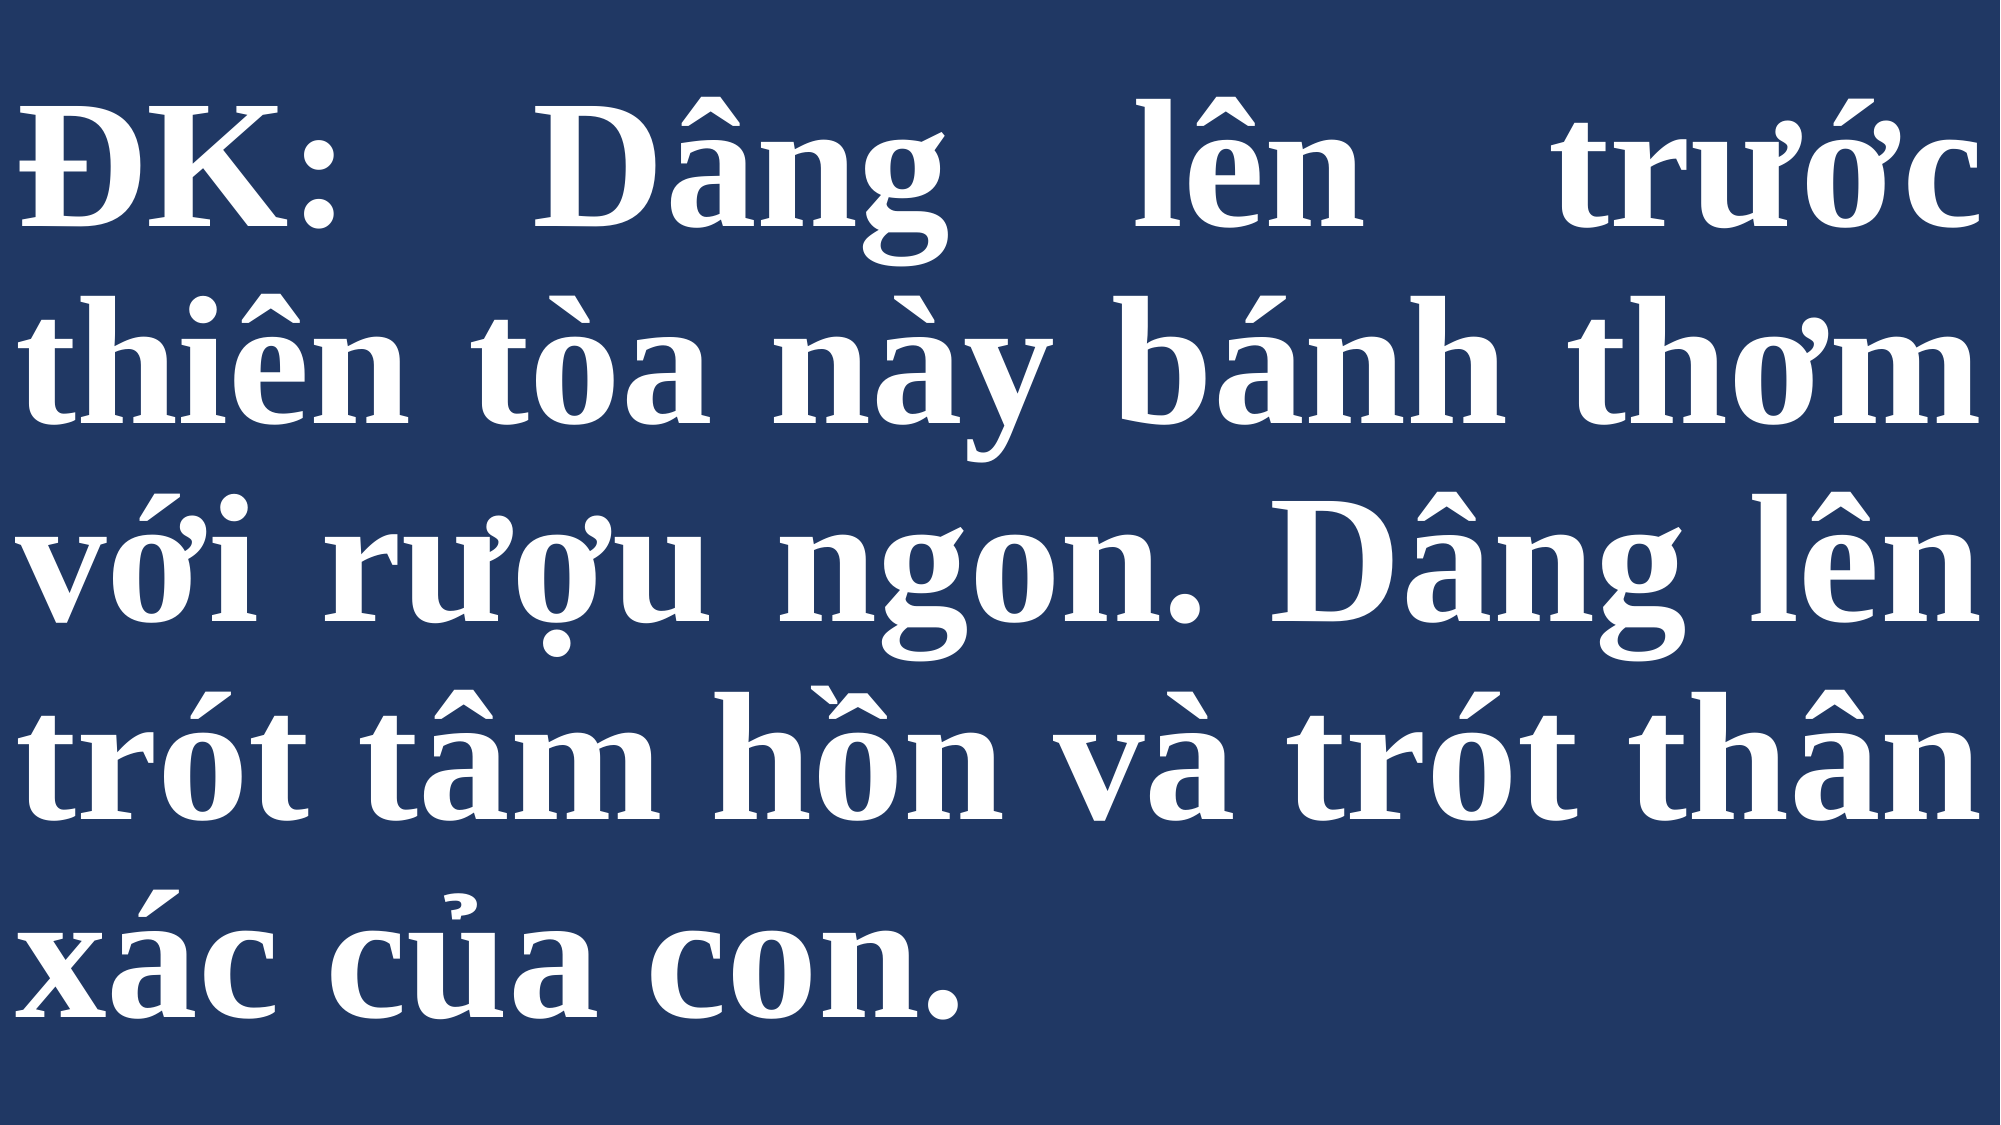

# ĐK: Dâng lên trước thiên tòa này bánh thơm với rượu ngon. Dâng lên trót tâm hồn và trót thân xác của con.